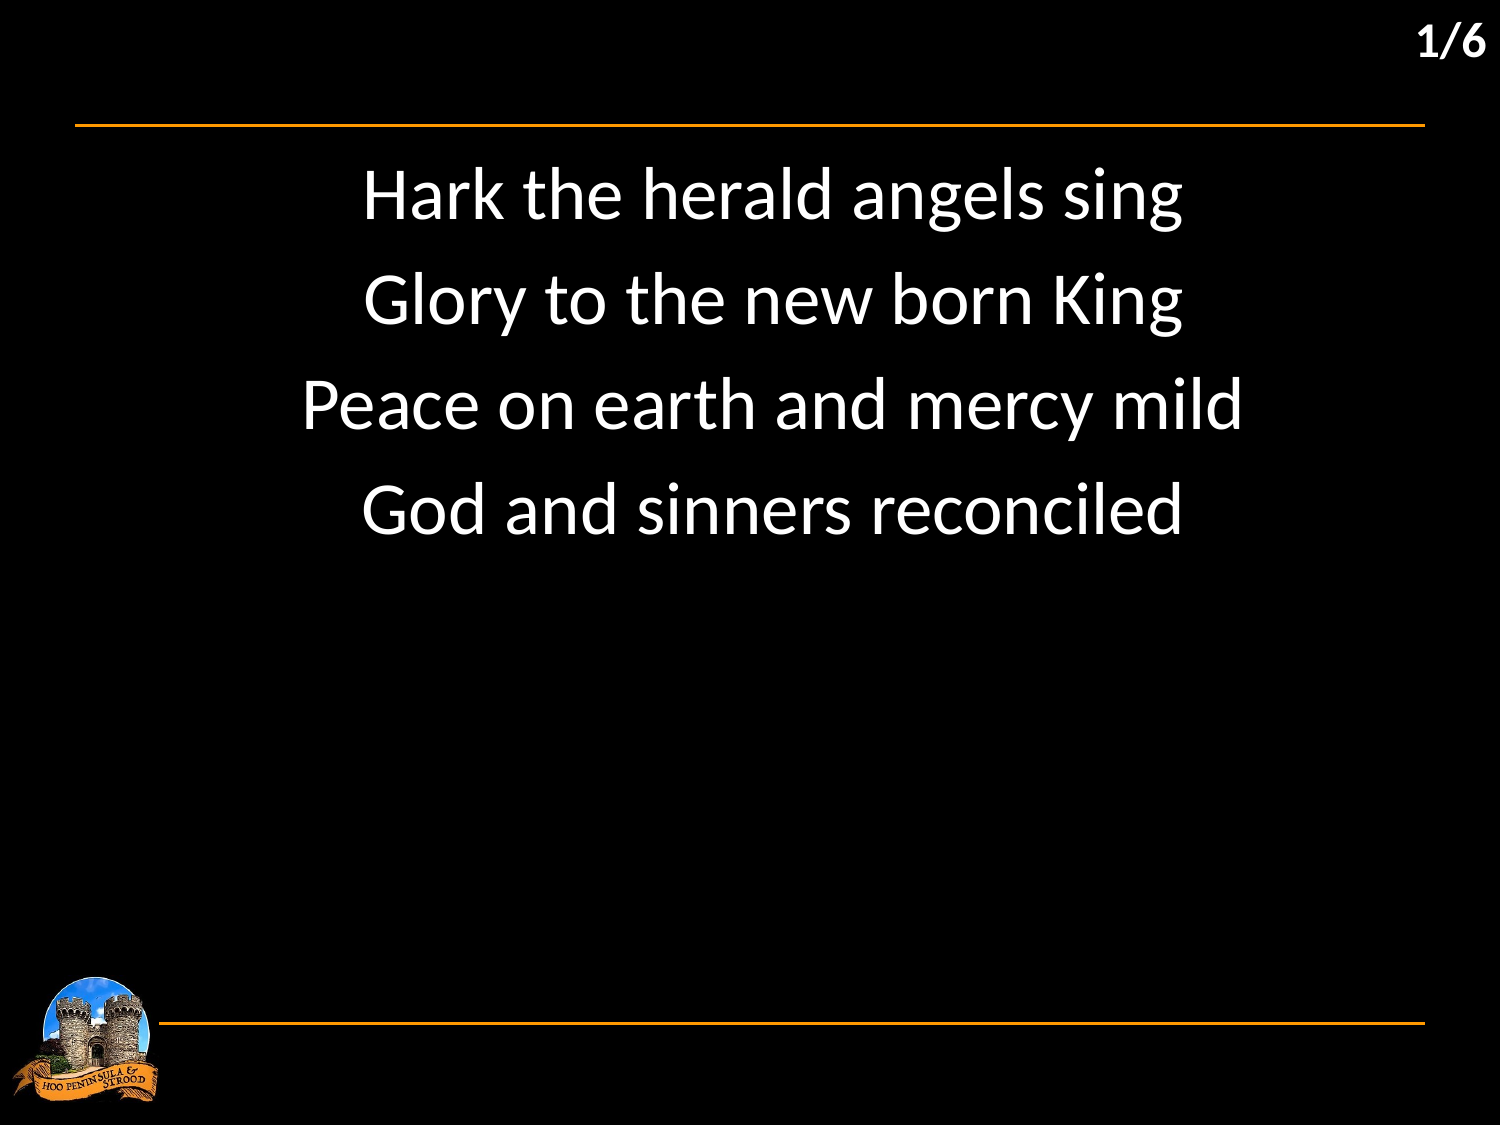

1/6
Hark the herald angels sing
Glory to the new born King
Peace on earth and mercy mild
God and sinners reconciled